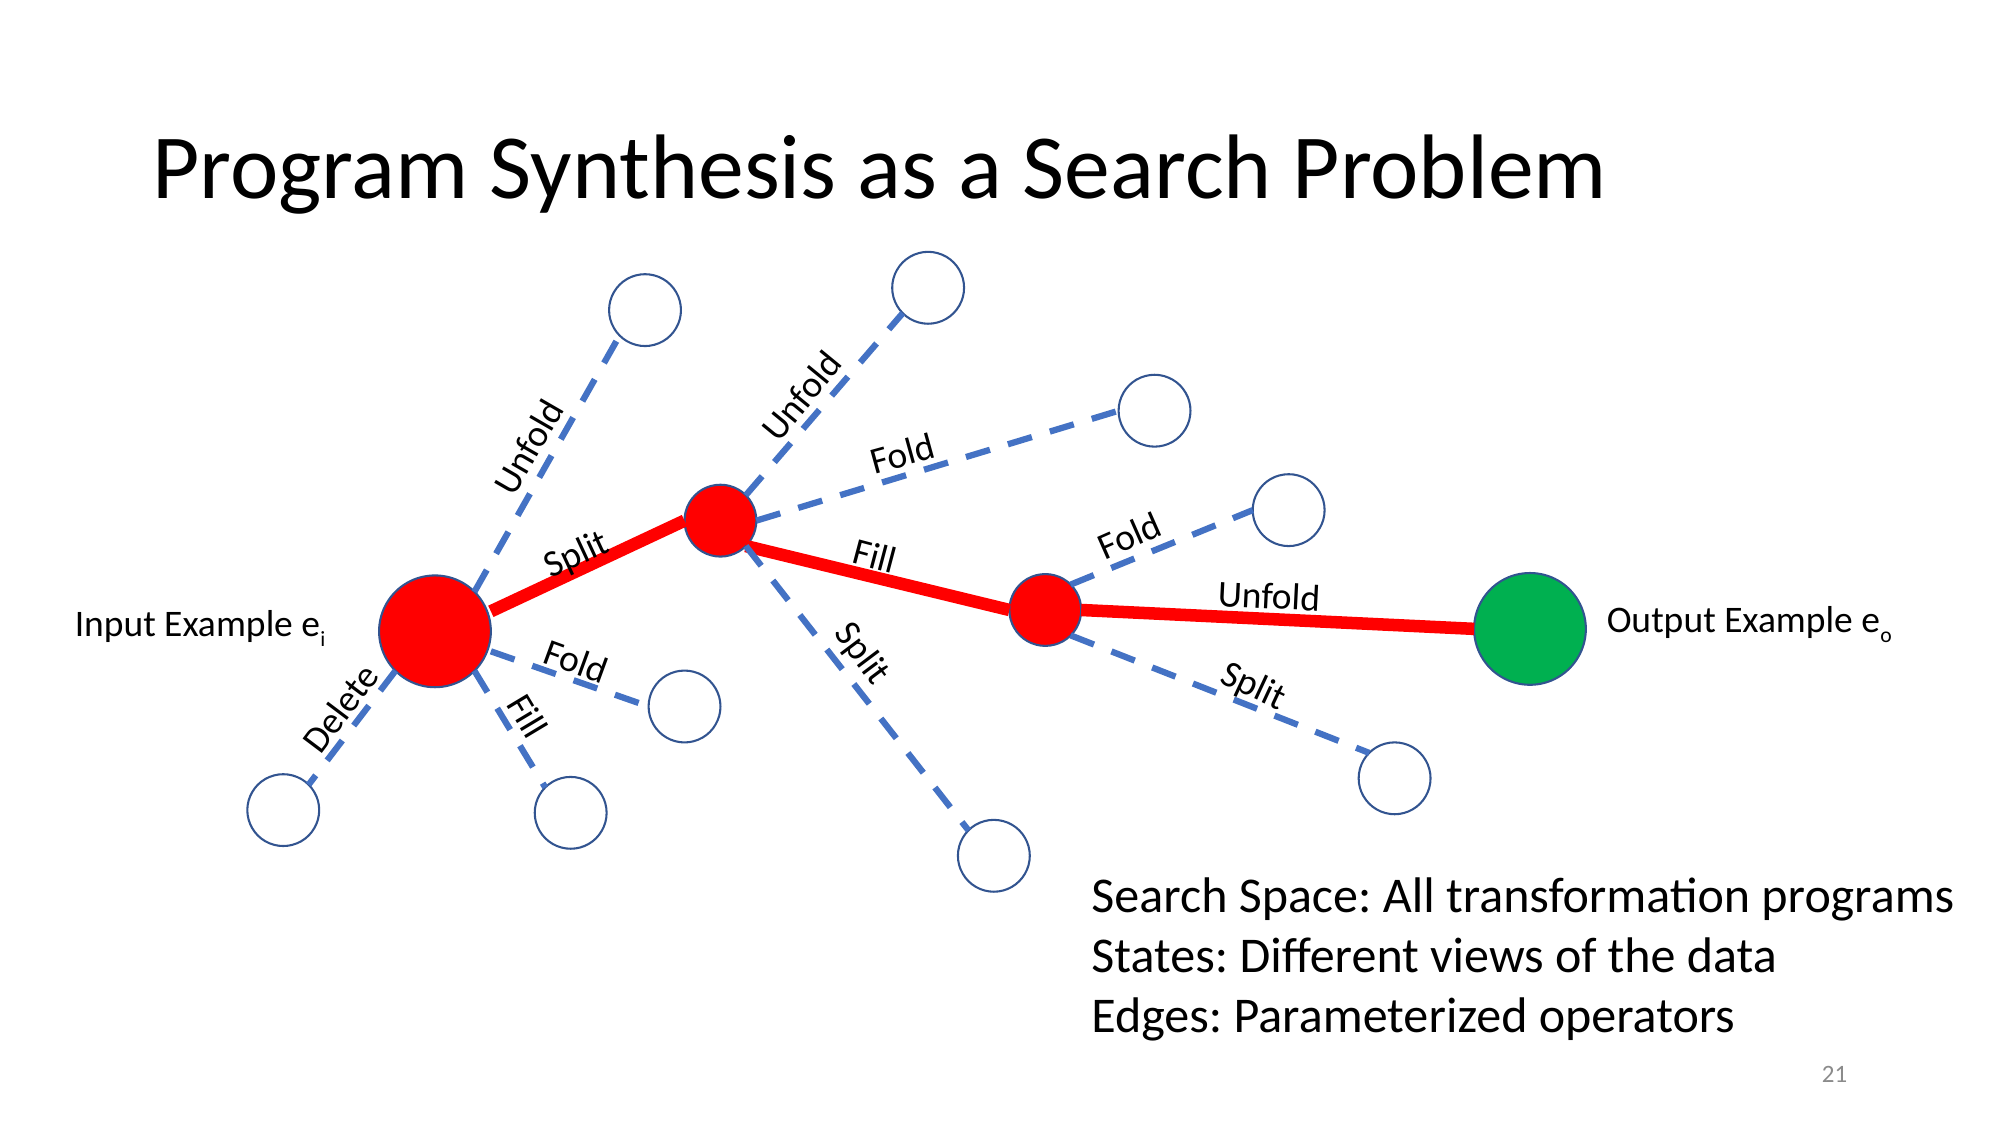

# Program Synthesis as a Search Problem

Unfold

Unfold
Fold

Fold
Split
Fill
Unfold

Output Example eo

Input Example ei

Fold
Split
Delete
Split

Fill

Search Space: All transformation programs
States: Different views of the data
Edges: Parameterized operators
21